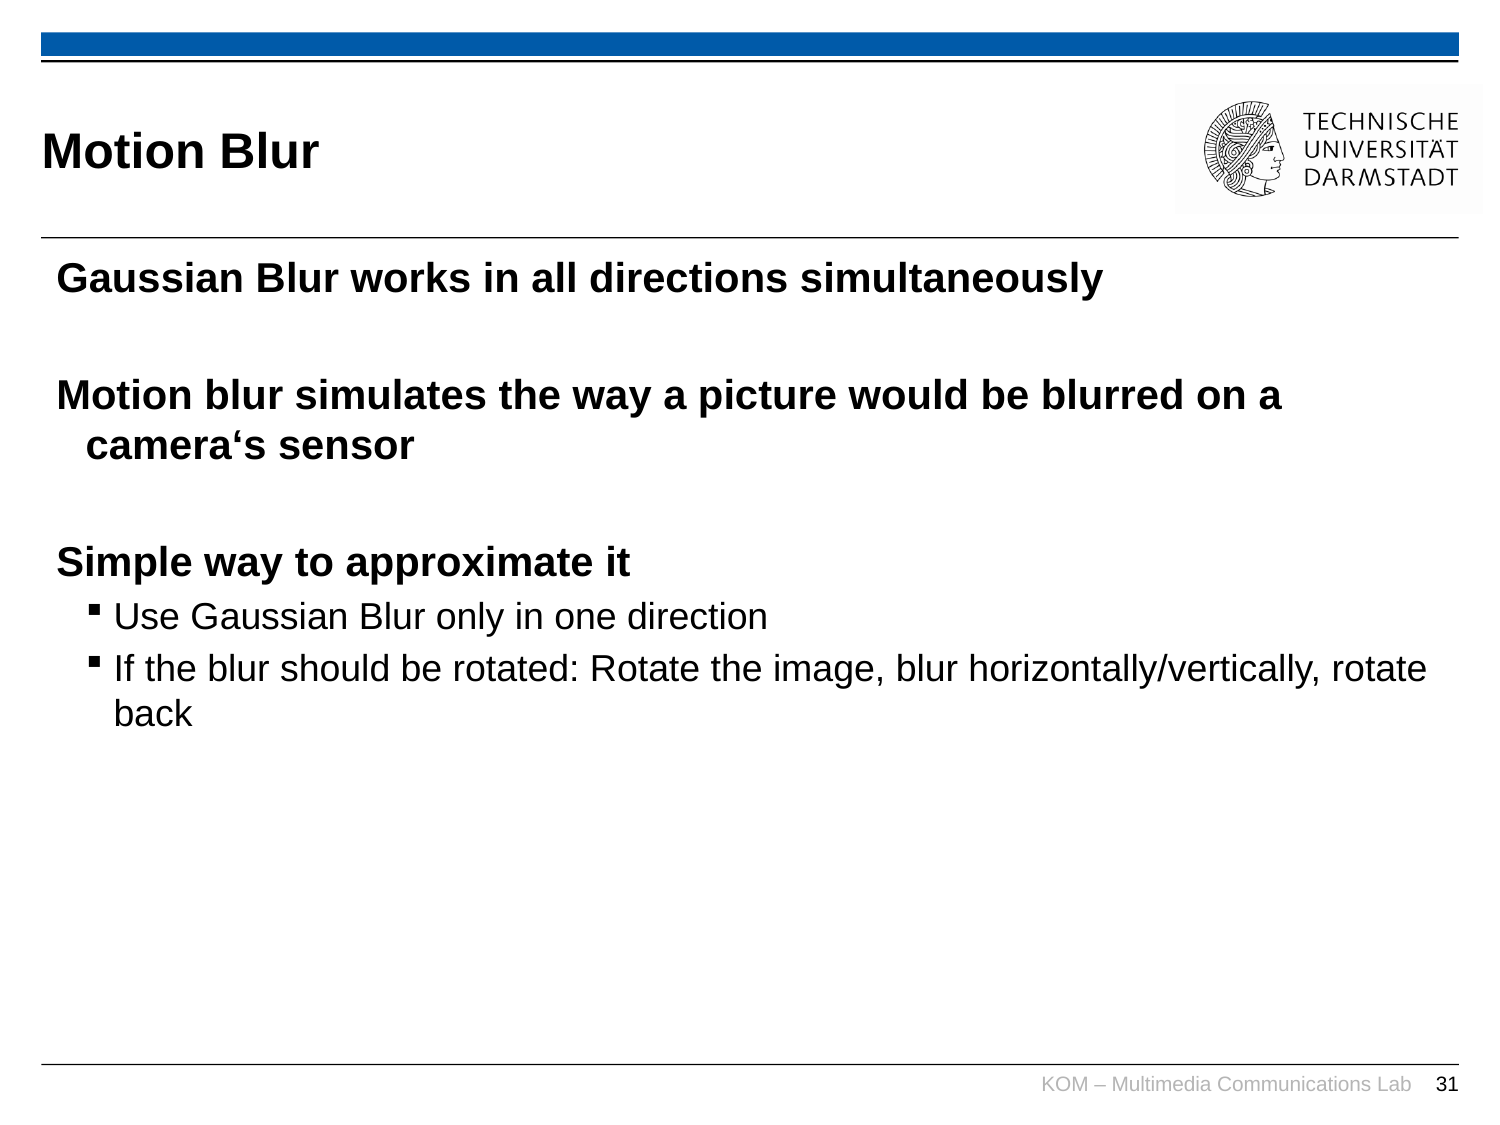

# Motion Blur
Gaussian Blur works in all directions simultaneously

Motion blur simulates the way a picture would be blurred on a camera‘s sensor

Simple way to approximate it
Use Gaussian Blur only in one direction
If the blur should be rotated: Rotate the image, blur horizontally/vertically, rotate back